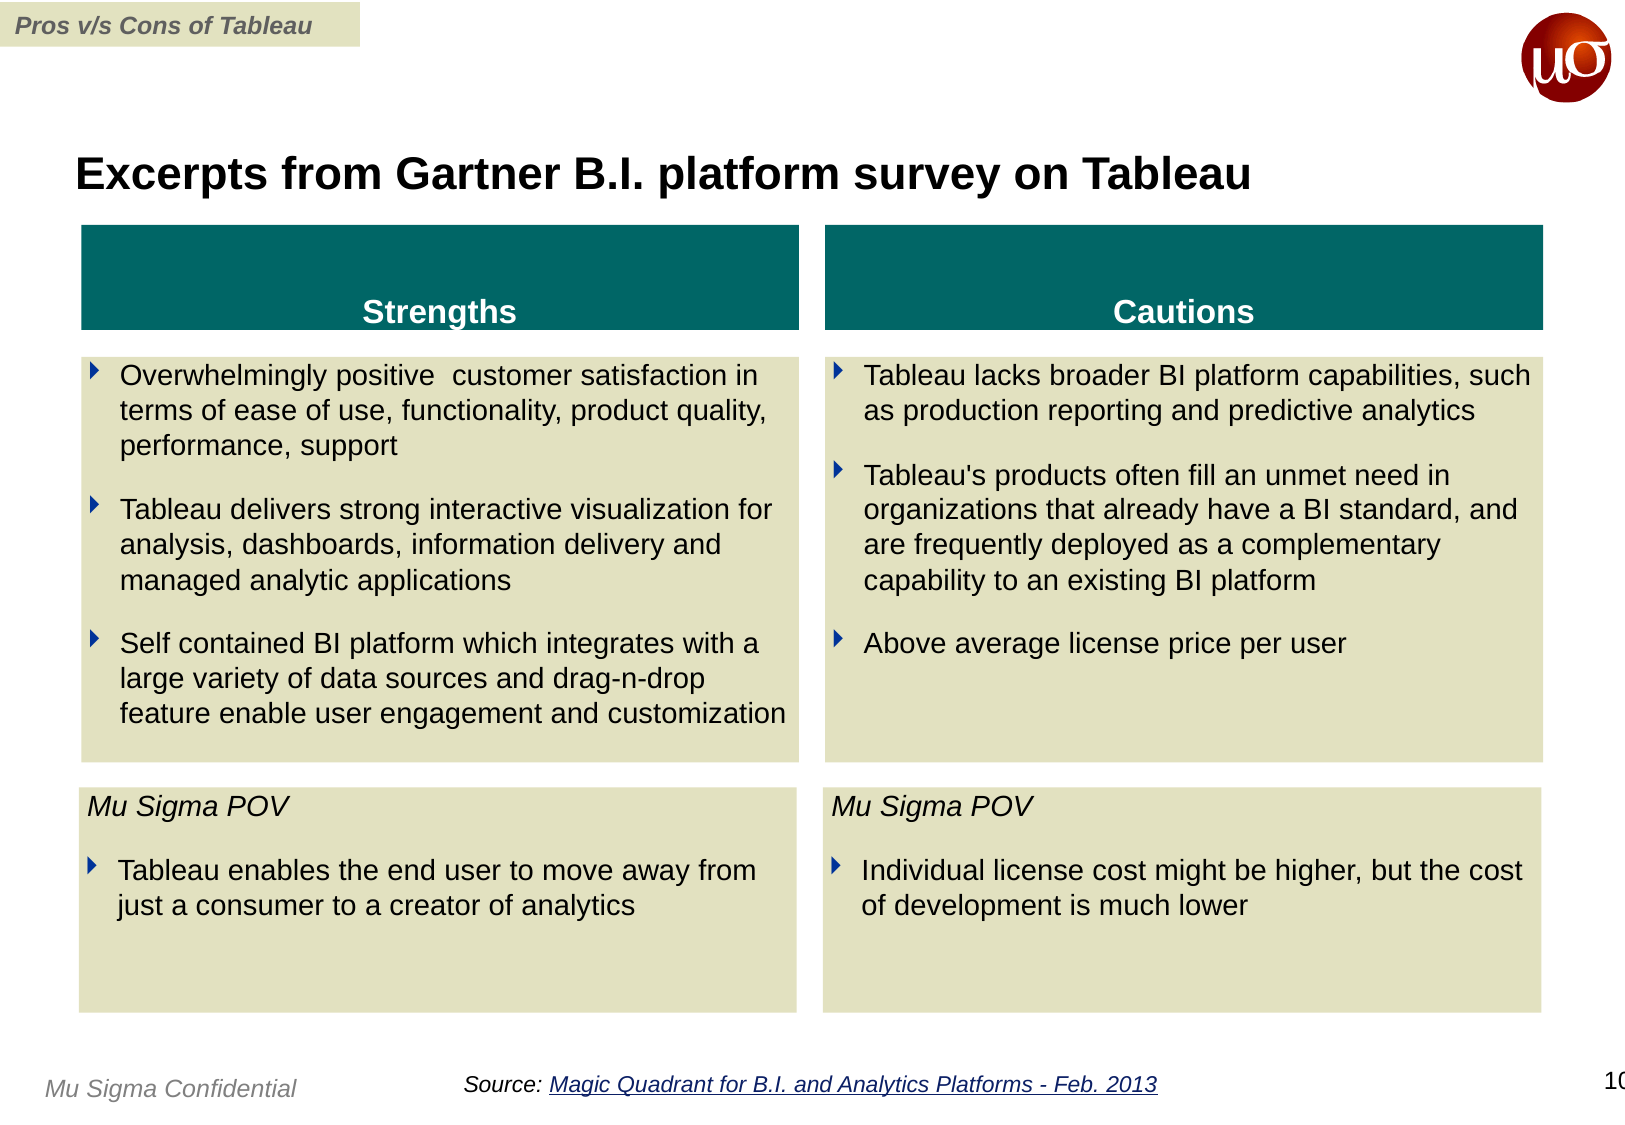

Pros v/s Cons of Tableau
# Excerpts from Gartner B.I. platform survey on Tableau
Strengths
Cautions
Overwhelmingly positive  customer satisfaction in terms of ease of use, functionality, product quality, performance, support
Tableau delivers strong interactive visualization for analysis, dashboards, information delivery and managed analytic applications
Self contained BI platform which integrates with a large variety of data sources and drag-n-drop feature enable user engagement and customization

Tableau lacks broader BI platform capabilities, such as production reporting and predictive analytics
Tableau's products often fill an unmet need in organizations that already have a BI standard, and are frequently deployed as a complementary capability to an existing BI platform
Above average license price per user

 Mu Sigma POV
Tableau enables the end user to move away from just a consumer to a creator of analytics

 Mu Sigma POV
Individual license cost might be higher, but the cost of development is much lower
Source: Magic Quadrant for B.I. and Analytics Platforms - Feb. 2013